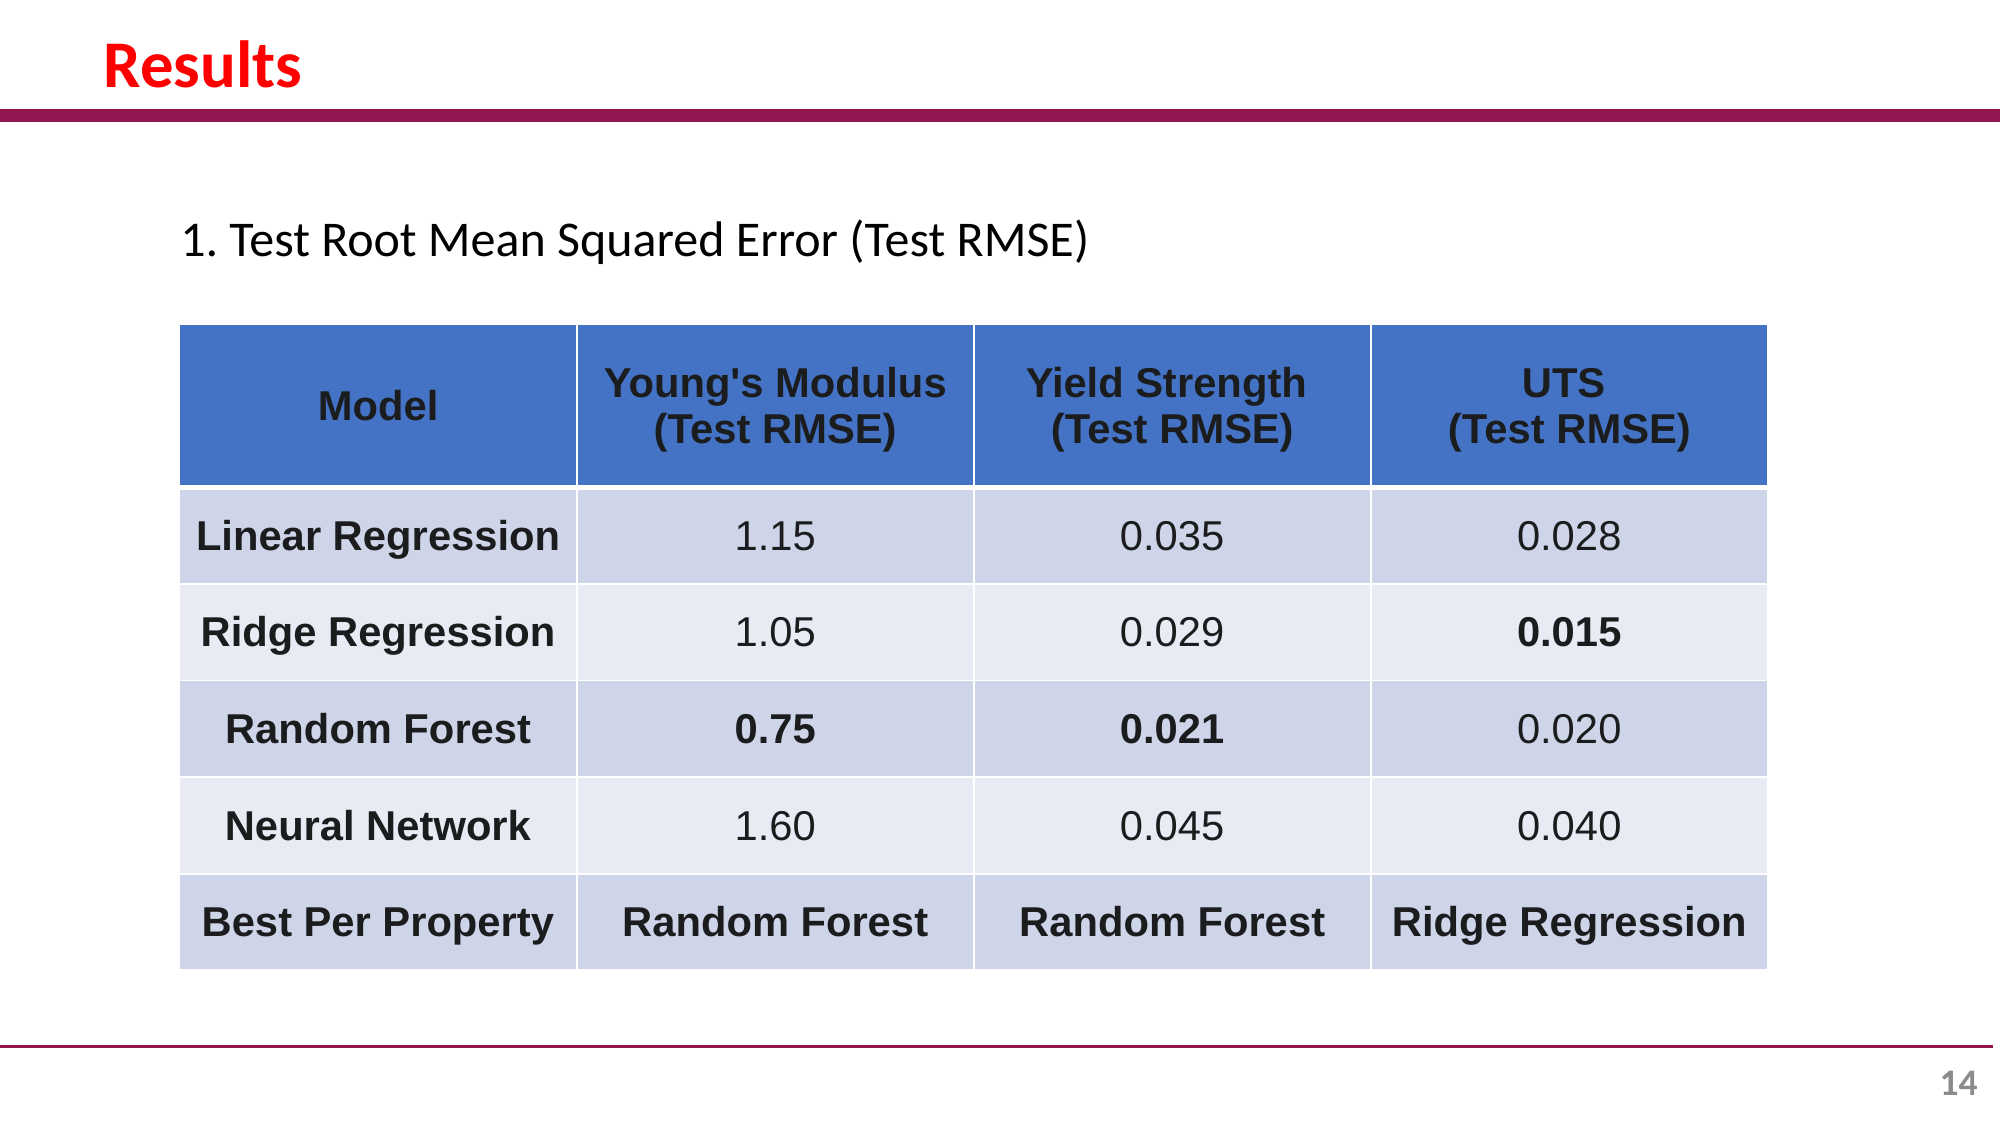

Results
1. Test Root Mean Squared Error (Test RMSE)
| Model | Young's Modulus (Test RMSE) | Yield Strength (Test RMSE) | UTS (Test RMSE) |
| --- | --- | --- | --- |
| Linear Regression | 1.15 | 0.035 | 0.028 |
| Ridge Regression | 1.05 | 0.029 | 0.015 |
| Random Forest | 0.75 | 0.021 | 0.020 |
| Neural Network | 1.60 | 0.045 | 0.040 |
| Best Per Property | Random Forest | Random Forest | Ridge Regression |
14